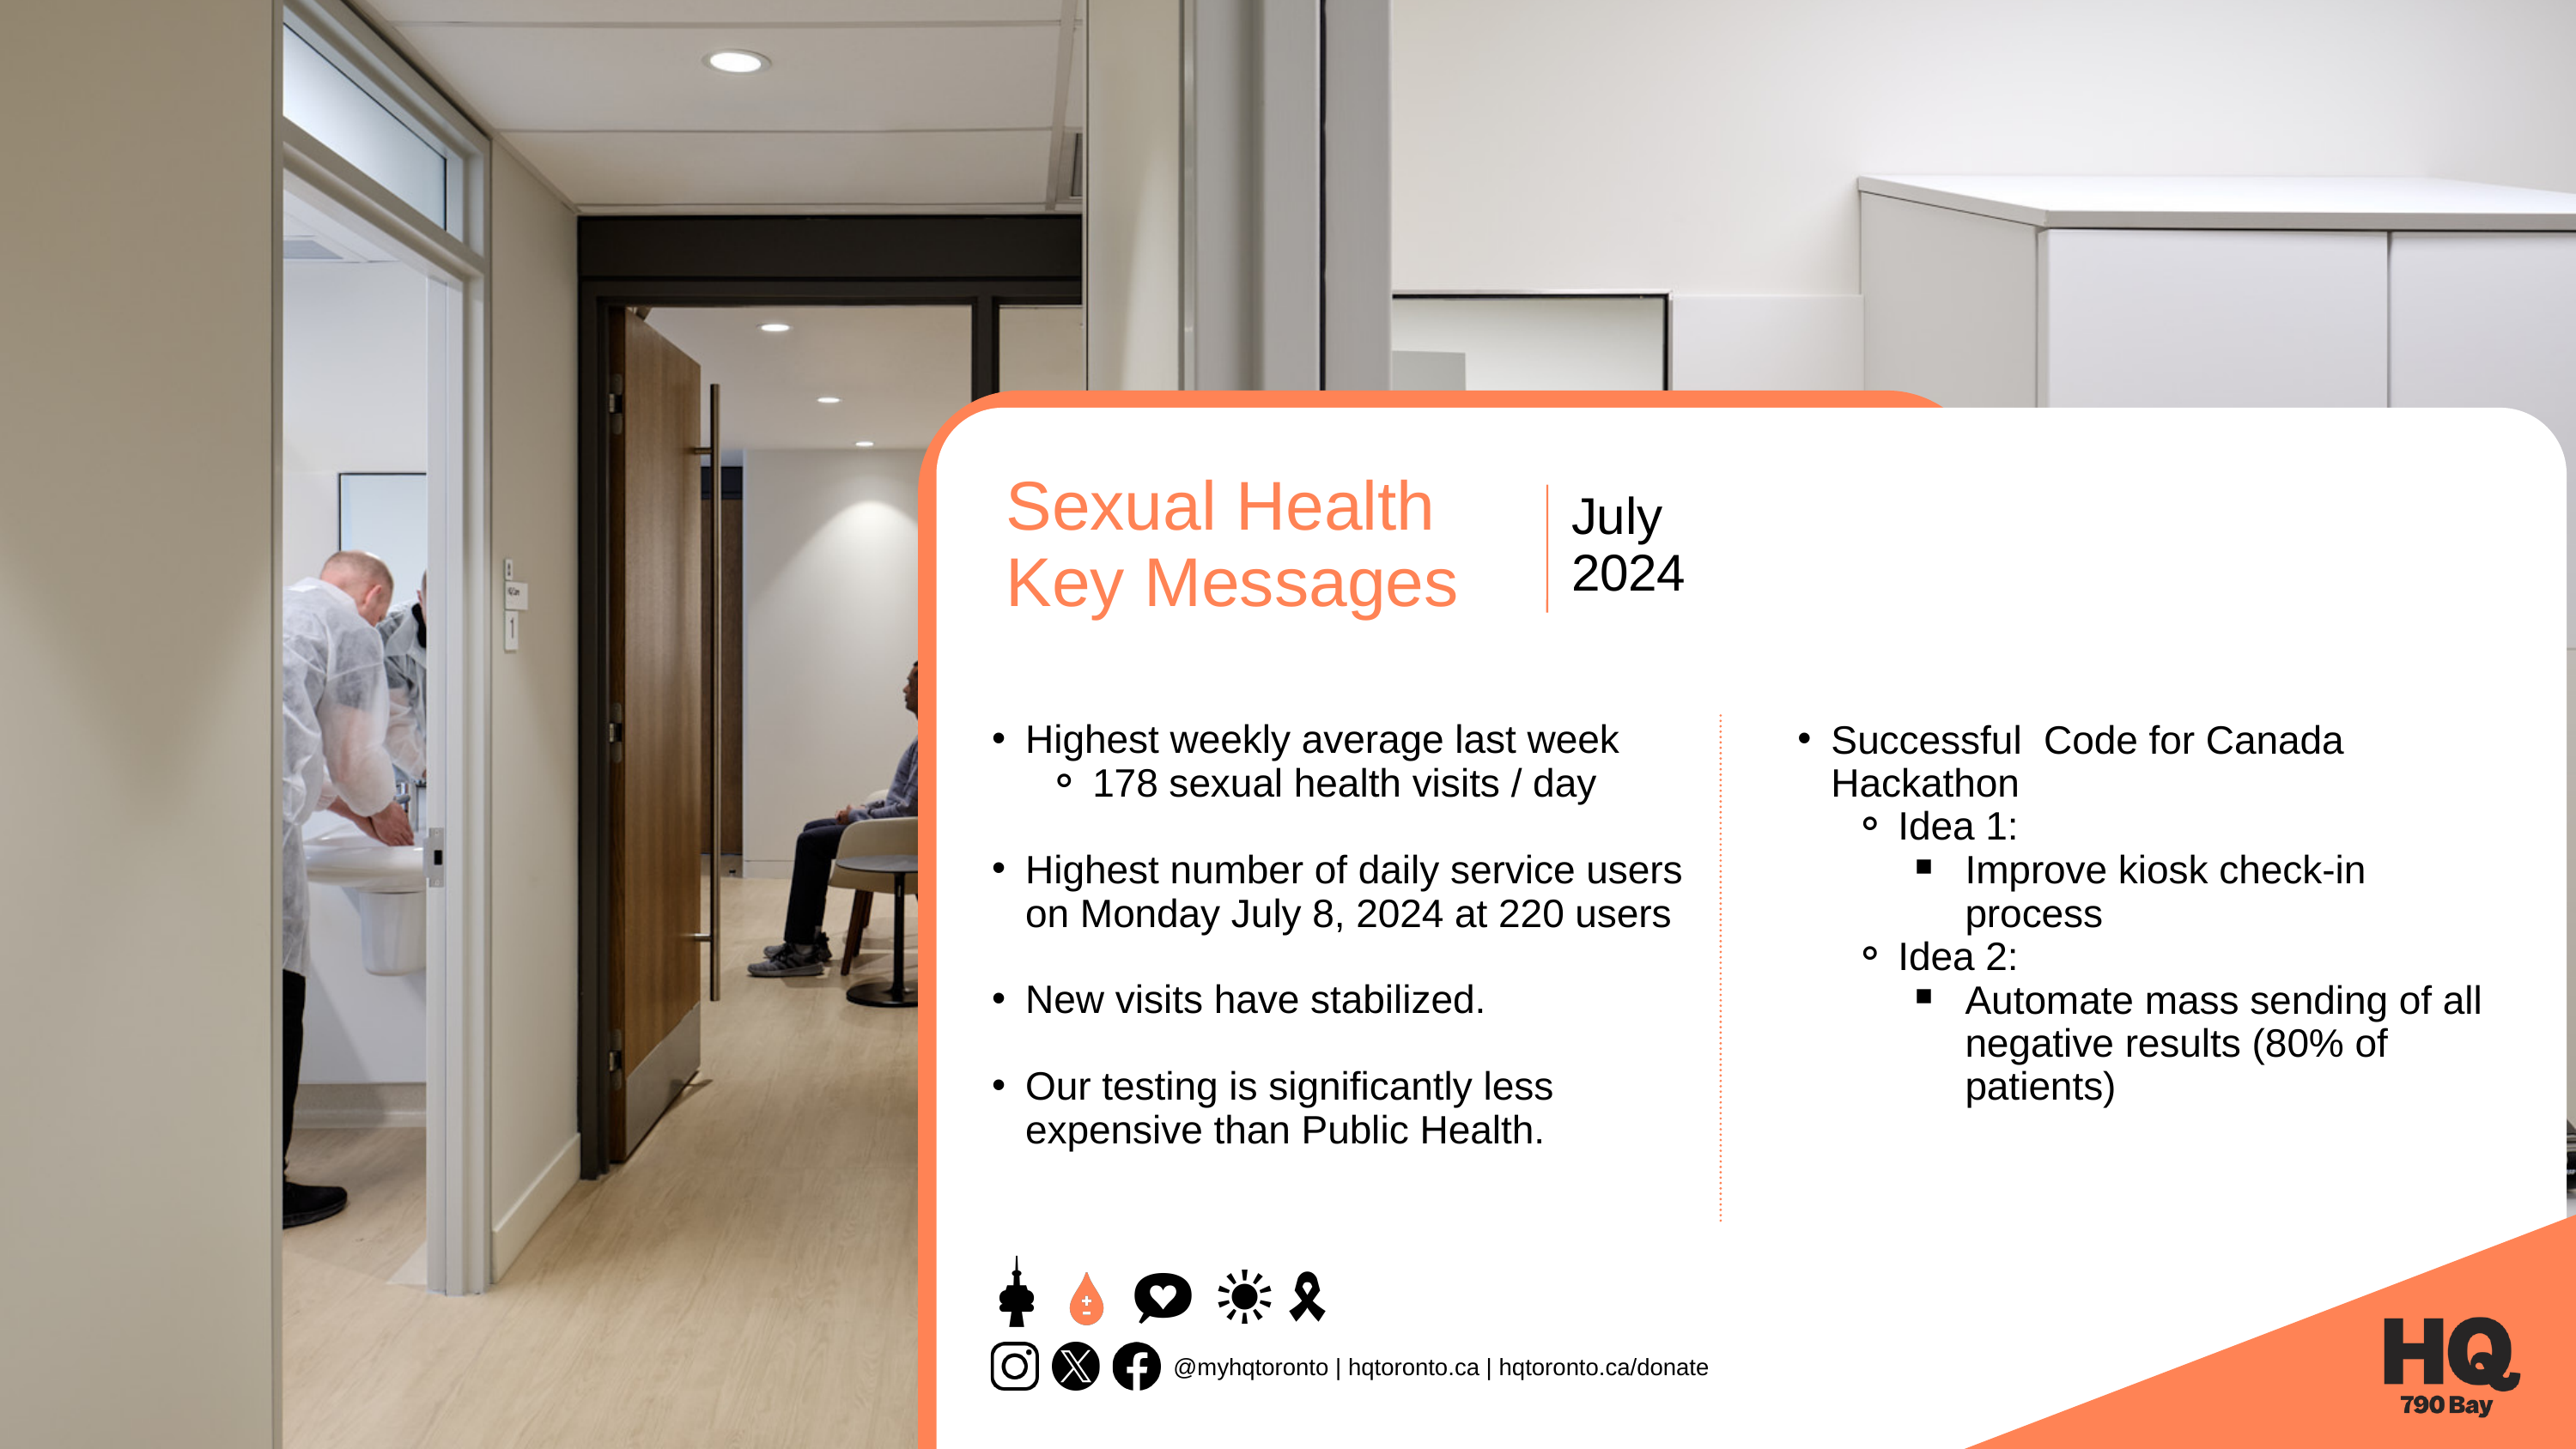

Sexual Health
Key Messages

July 2024

Highest weekly average last week
178 sexual health visits / day

Highest number of daily service users on Monday July 8, 2024 at 220 users

New visits have stabilized.

Our testing is significantly less expensive than Public Health.
Successful  Code for Canada Hackathon
Idea 1:
Improve kiosk check-in process
Idea 2:
Automate mass sending of all negative results (80% of patients)

@myhqtoronto | hqtoronto.ca | hqtoronto.ca/donate